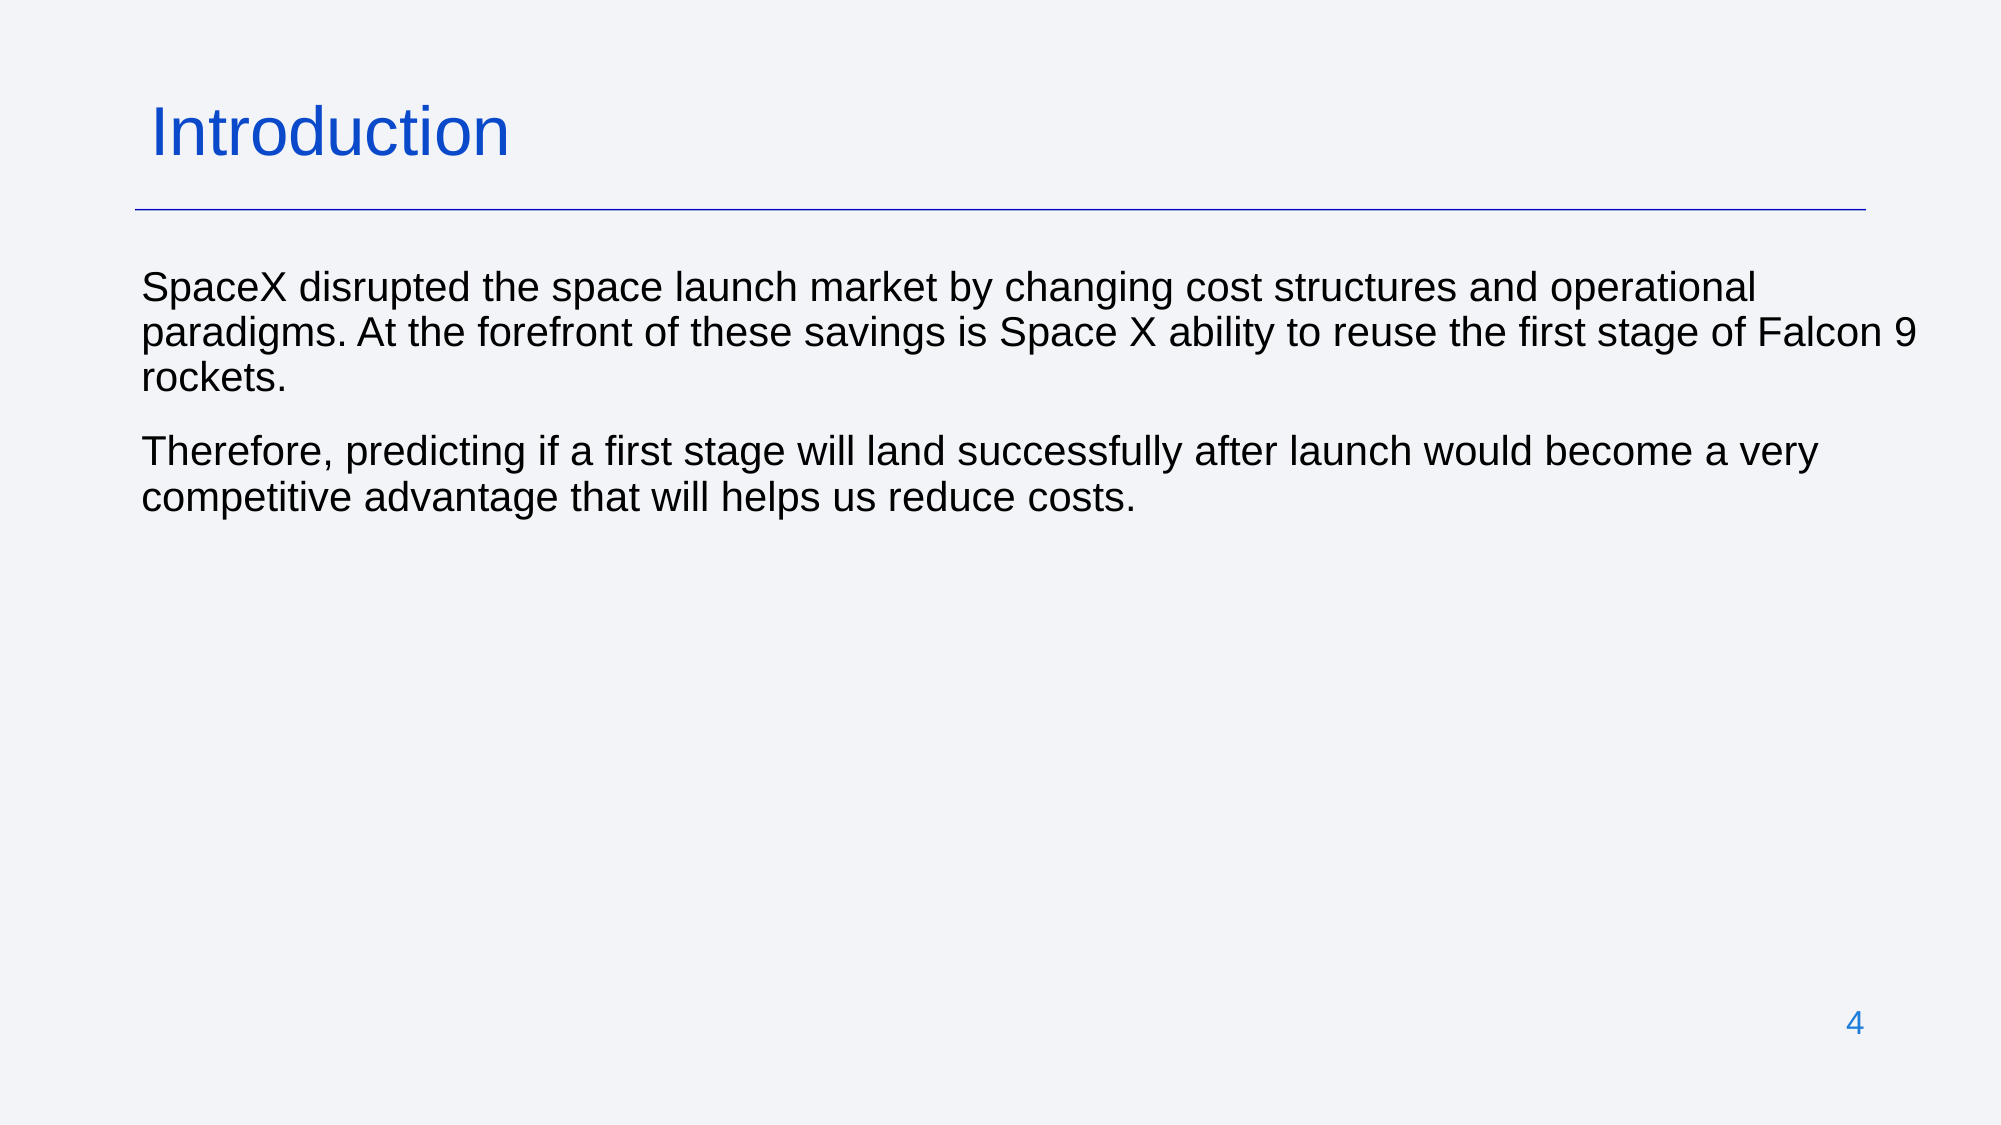

Introduction
SpaceX disrupted the space launch market by changing cost structures and operational paradigms. At the forefront of these savings is Space X ability to reuse the first stage of Falcon 9 rockets.
Therefore, predicting if a first stage will land successfully after launch would become a very competitive advantage that will helps us reduce costs.
4